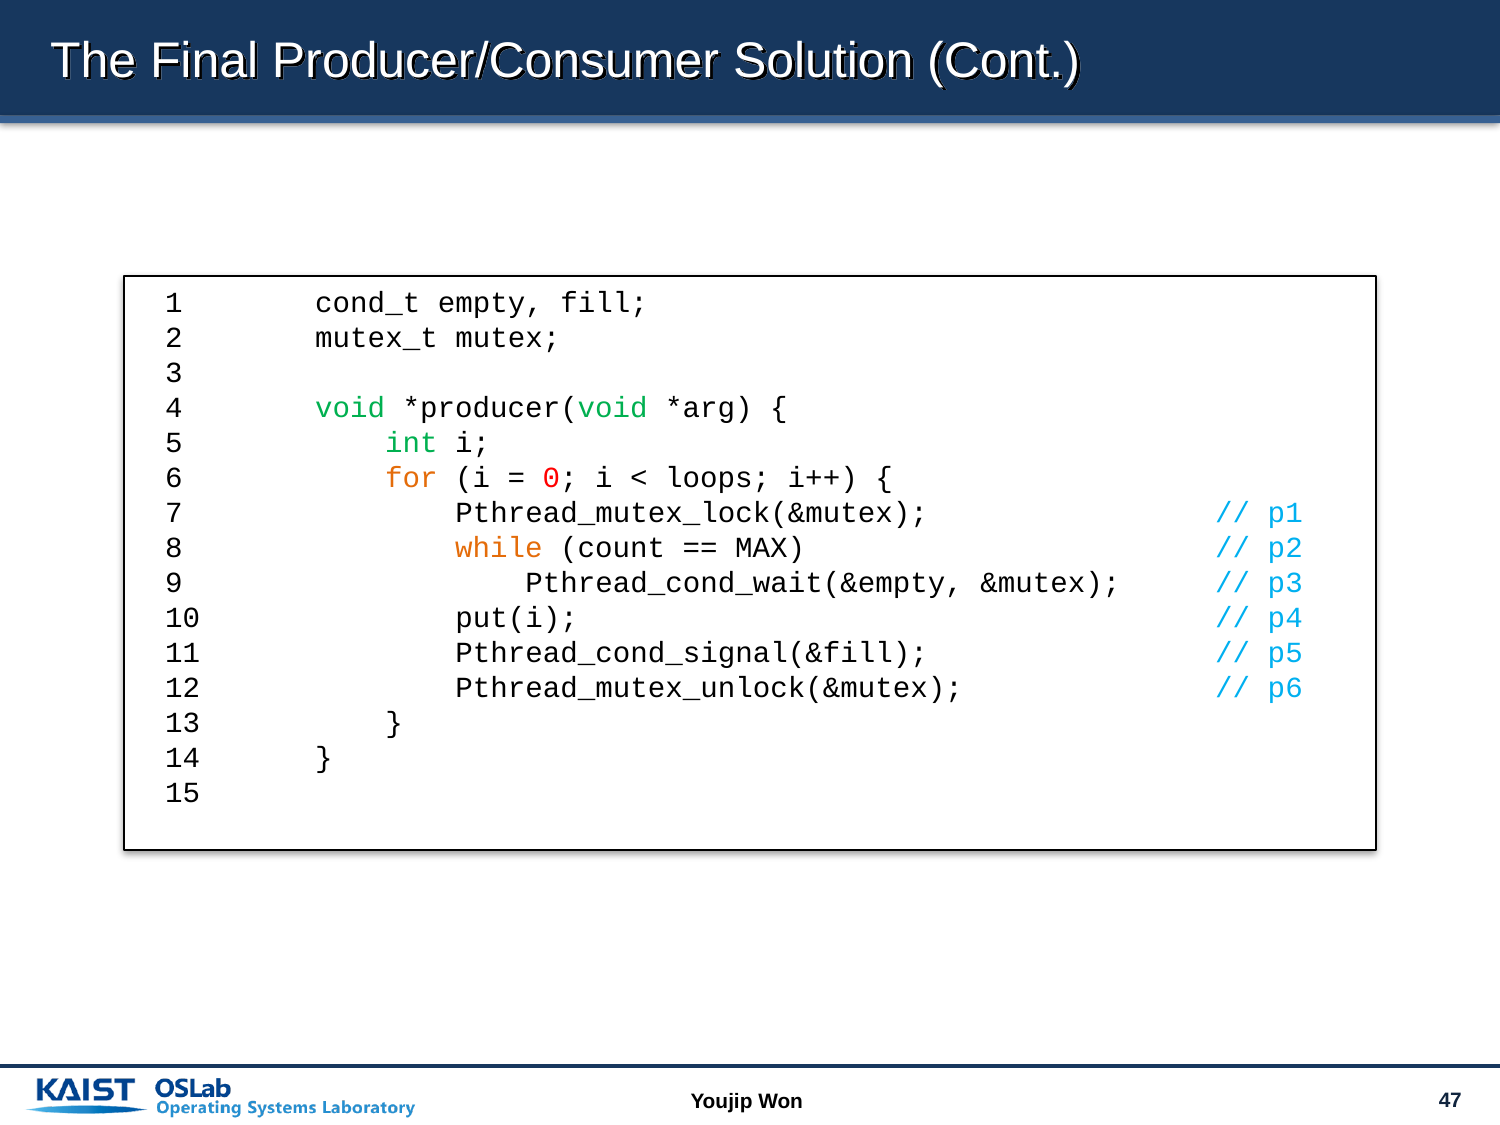

# The Final Producer/Consumer Solution (Cont.)
1 	cond_t empty, fill;
2 	mutex_t mutex;
3
4 	void *producer(void *arg) {
5 	    int i;
6 	    for (i = 0; i < loops; i++) {
7 	        Pthread_mutex_lock(&mutex); 		// p1
8 	        while (count == MAX) 			// p2
9 	            Pthread_cond_wait(&empty, &mutex); 	// p3
10 	        put(i); 					// p4
11 	        Pthread_cond_signal(&fill); 		// p5
12 	        Pthread_mutex_unlock(&mutex); 		// p6
13 	    }
14 	}
15

Youjip Won
47